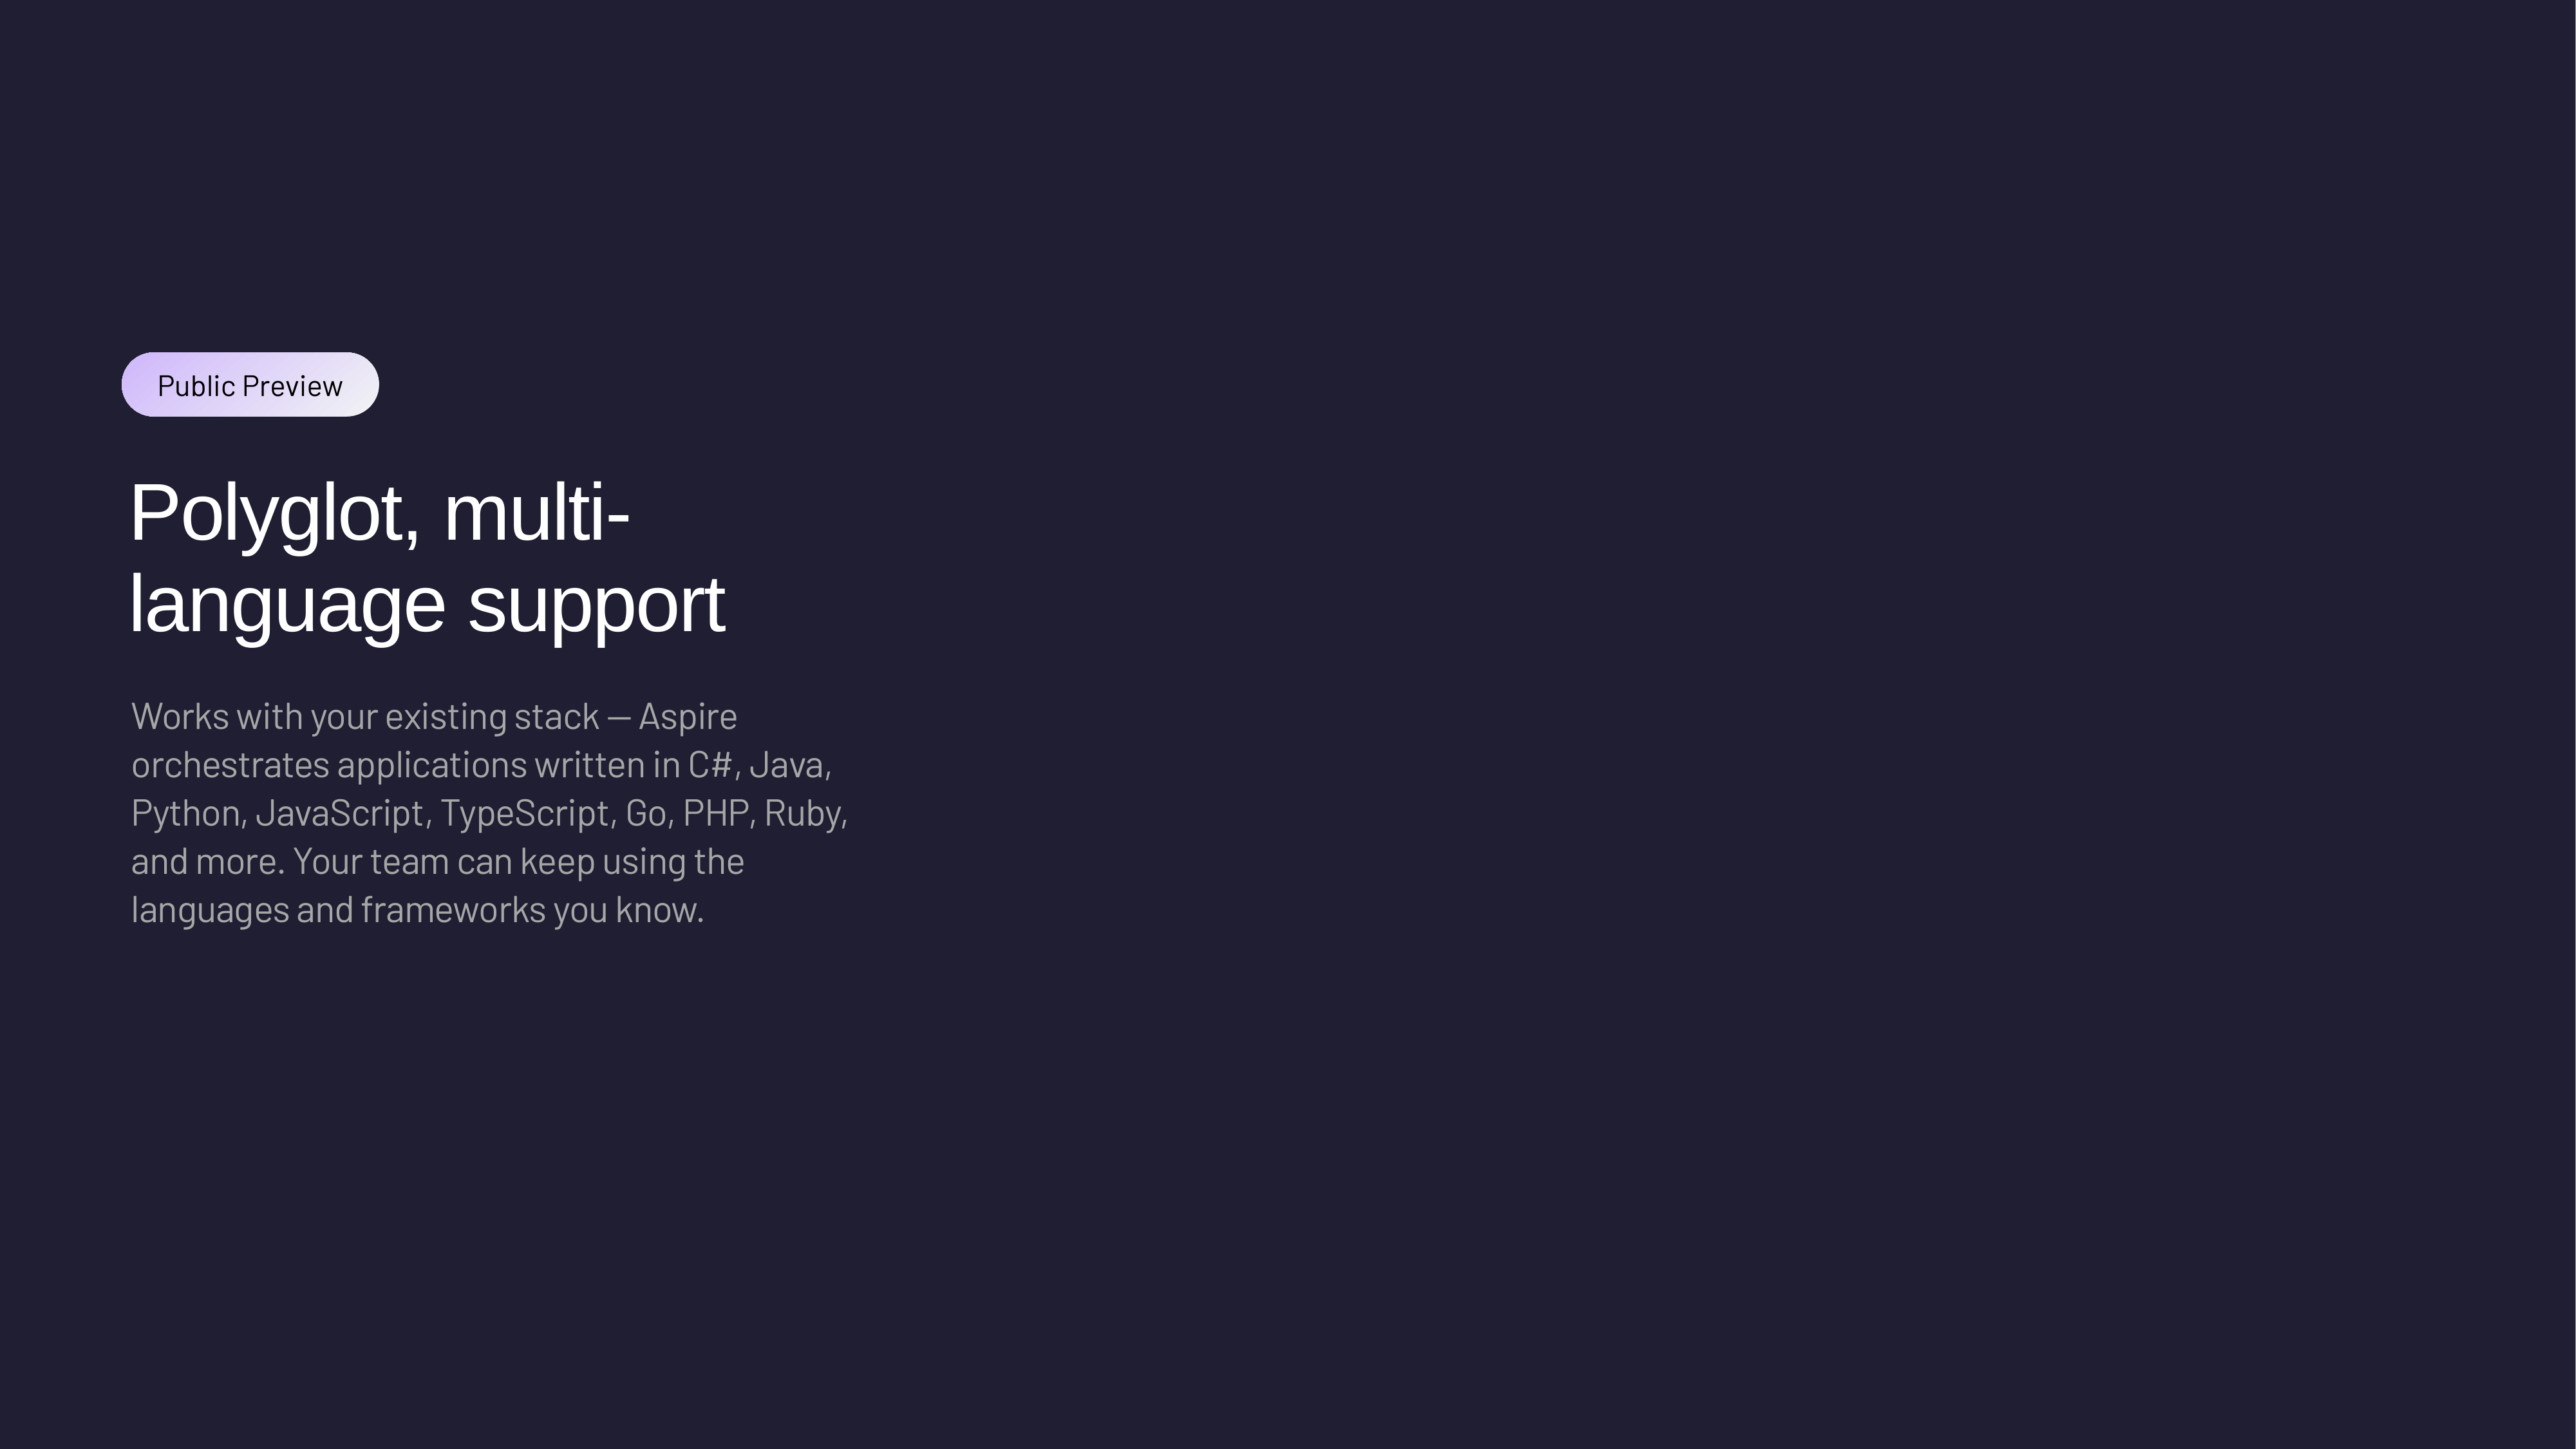

Public Preview
Polyglot, multi-language support
Works with your existing stack — Aspire orchestrates applications written in C#, Java, Python, JavaScript, TypeScript, Go, PHP, Ruby, and more. Your team can keep using the languages and frameworks you know.